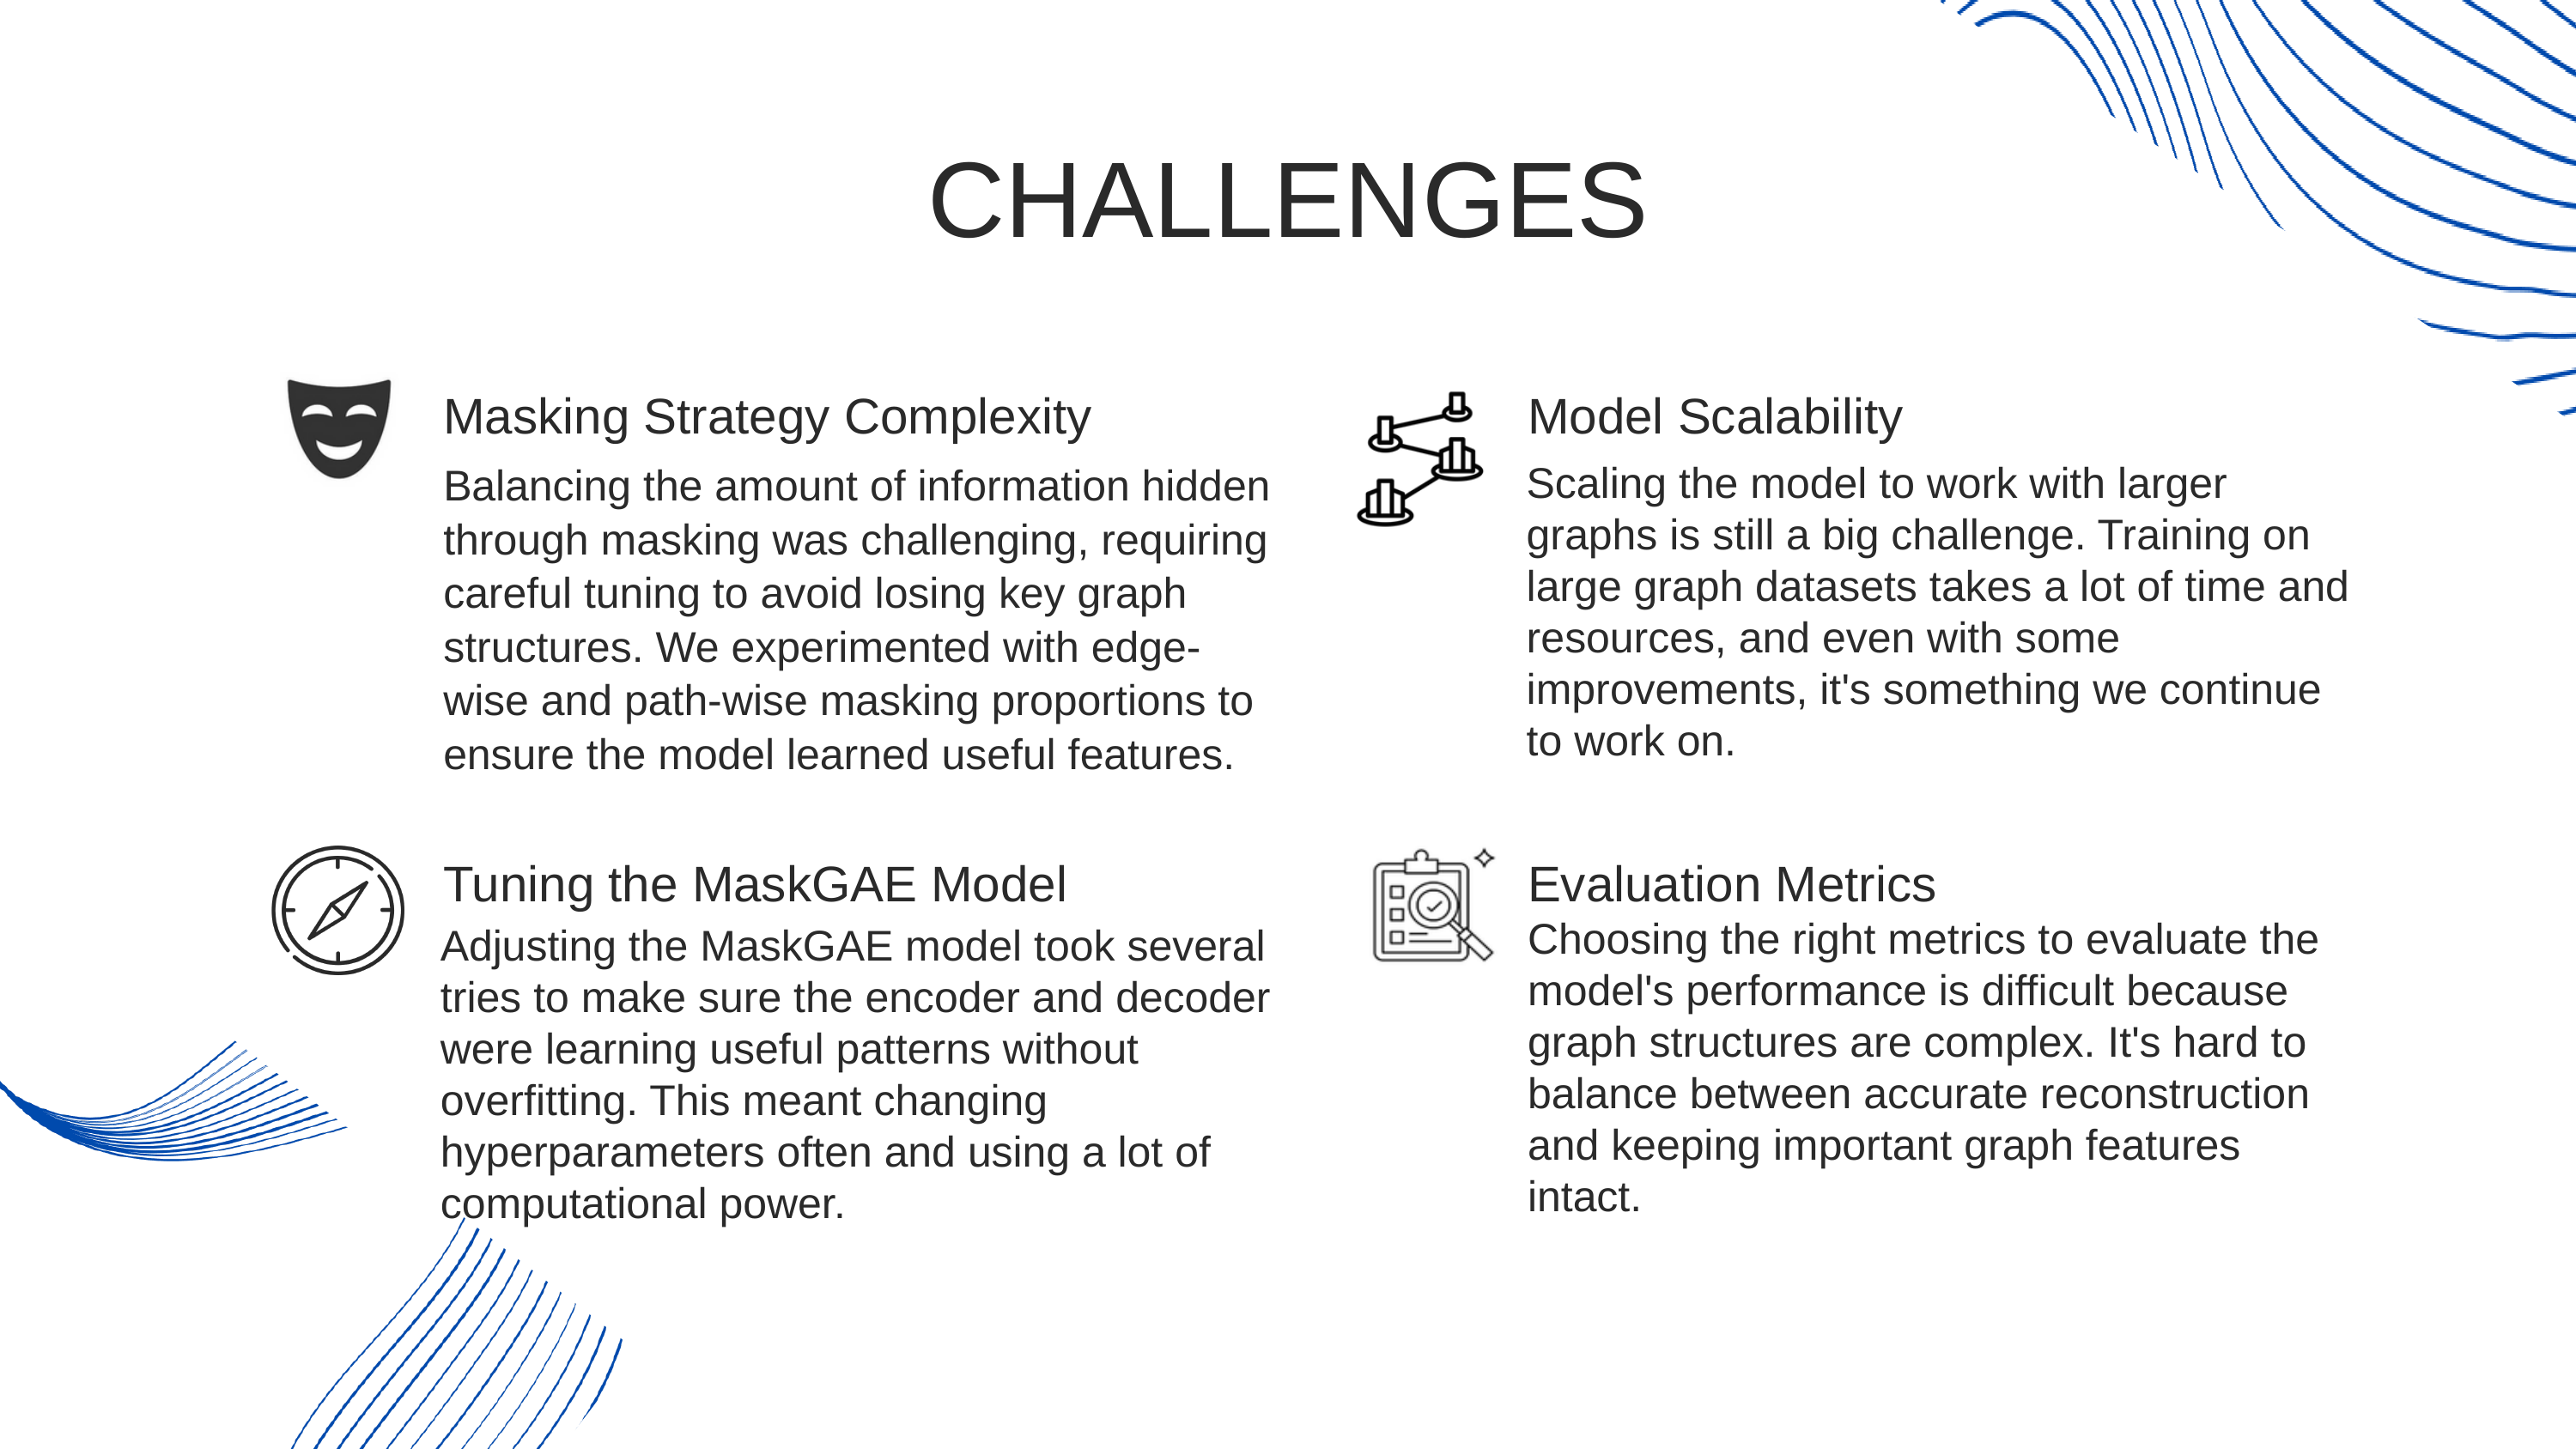

CHALLENGES

Masking Strategy Complexity
Model Scalability

Scaling the model to work with larger graphs is still a big challenge. Training on large graph datasets takes a lot of time and resources, and even with some improvements, it's something we continue to work on.
Balancing the amount of information hidden through masking was challenging, requiring careful tuning to avoid losing key graph structures. We experimented with edge-wise and path-wise masking proportions to ensure the model learned useful features.

Tuning the MaskGAE Model
Evaluation Metrics

Choosing the right metrics to evaluate the model's performance is difficult because graph structures are complex. It's hard to balance between accurate reconstruction and keeping important graph features intact.

Adjusting the MaskGAE model took several tries to make sure the encoder and decoder were learning useful patterns without overfitting. This meant changing hyperparameters often and using a lot of computational power.